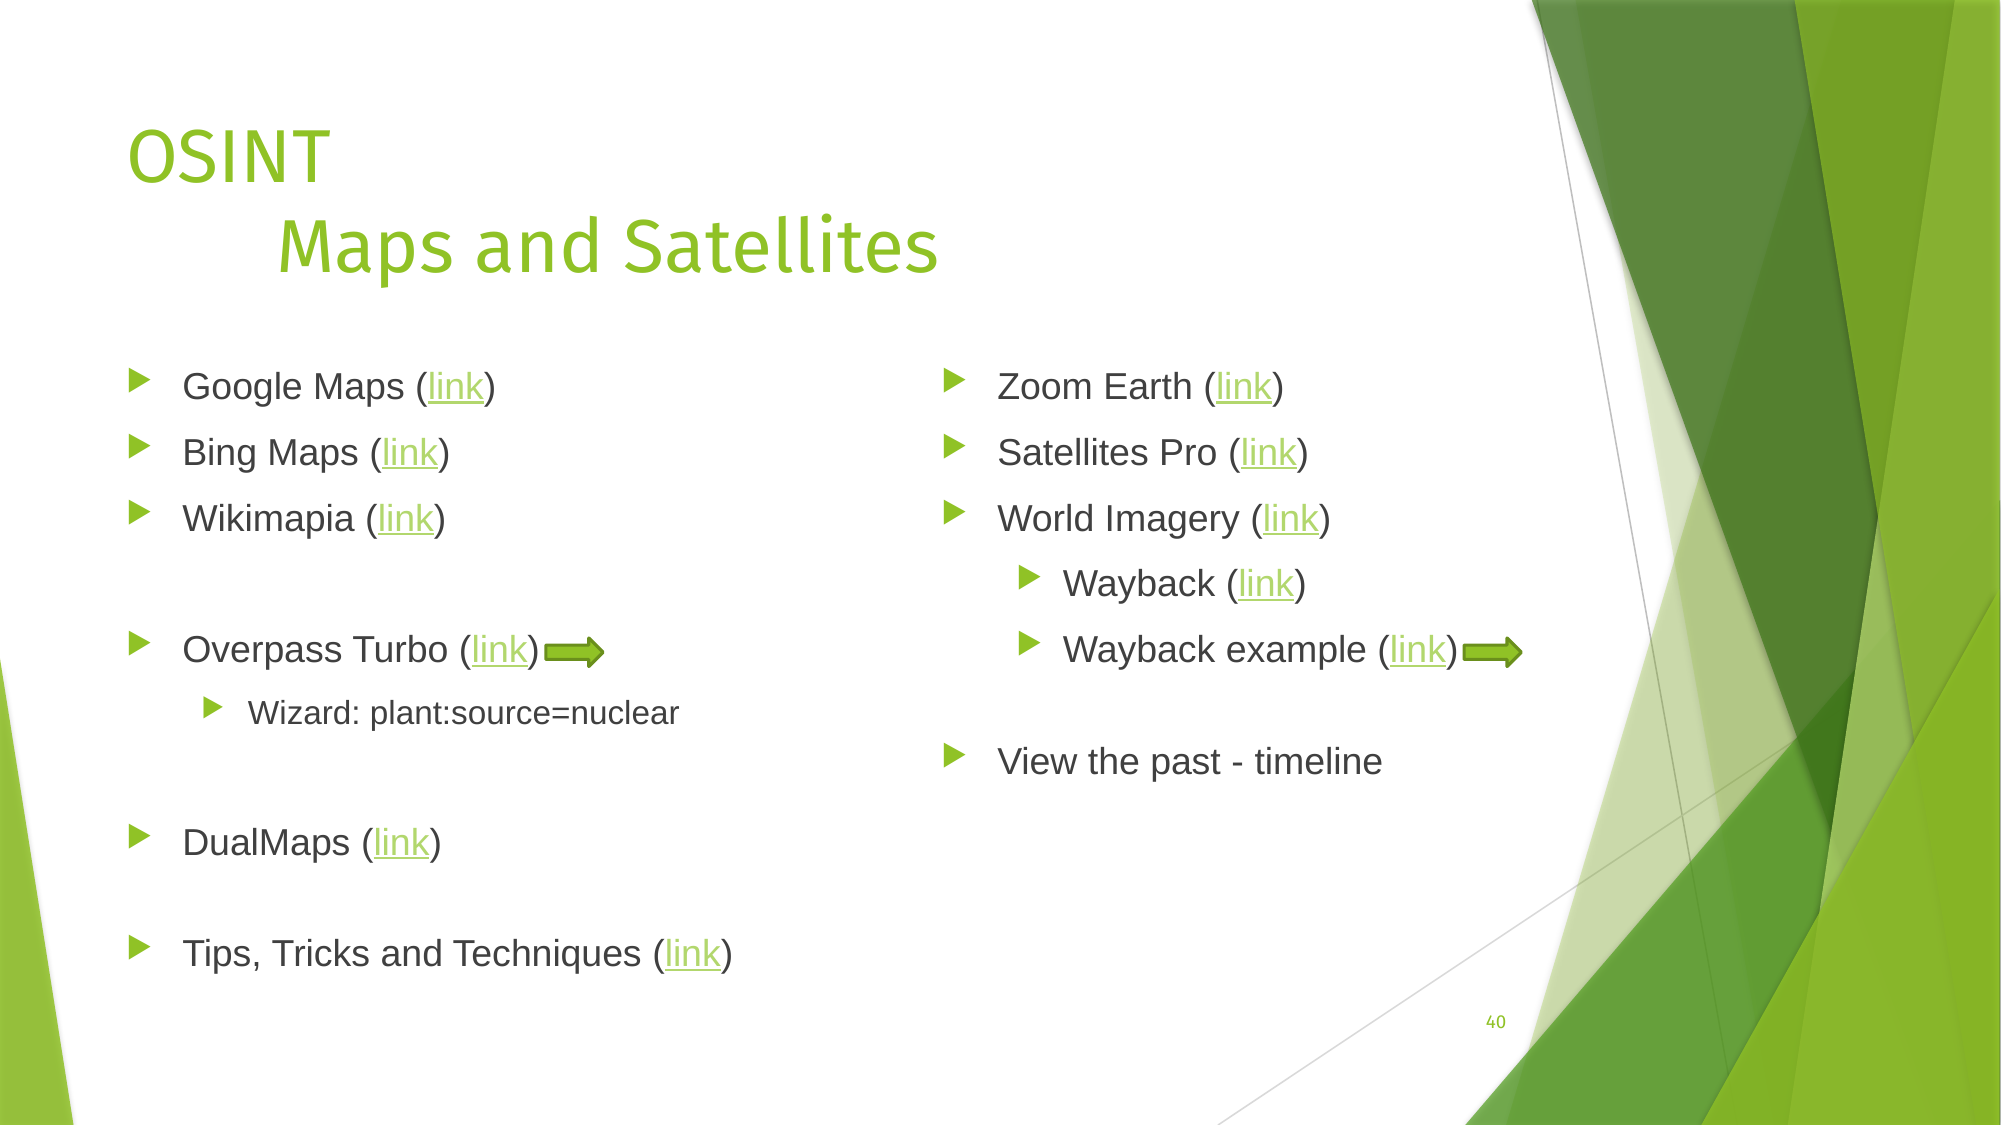

# OSINT Maps and Satellites
Google Maps (link)
Bing Maps (link)
Wikimapia (link)

Overpass Turbo (link)
Wizard: plant:source=nuclear

DualMaps (link)

Tips, Tricks and Techniques (link)
Zoom Earth (link)
Satellites Pro (link)
World Imagery (link)
Wayback (link)
Wayback example (link)

View the past - timeline

40